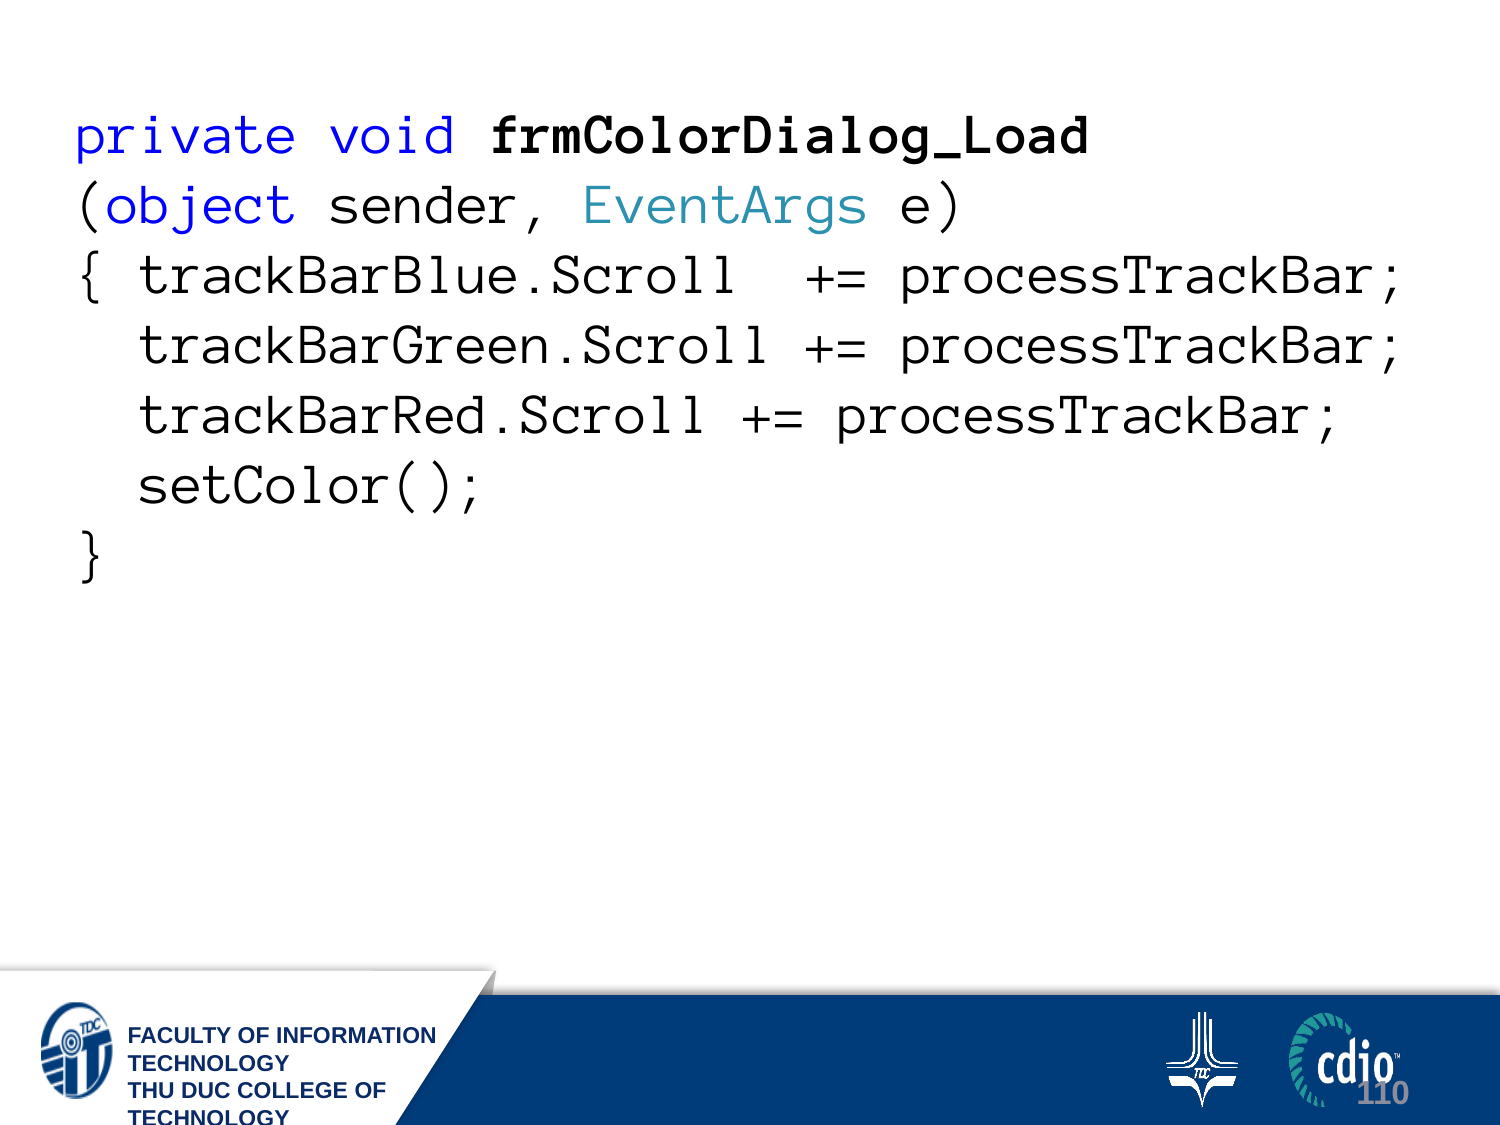

private void frmColorDialog_Load
(object sender, EventArgs e)
{ trackBarBlue.Scroll  += processTrackBar;
  trackBarGreen.Scroll += processTrackBar;
  trackBarRed.Scroll += processTrackBar;
  setColor();
}
110